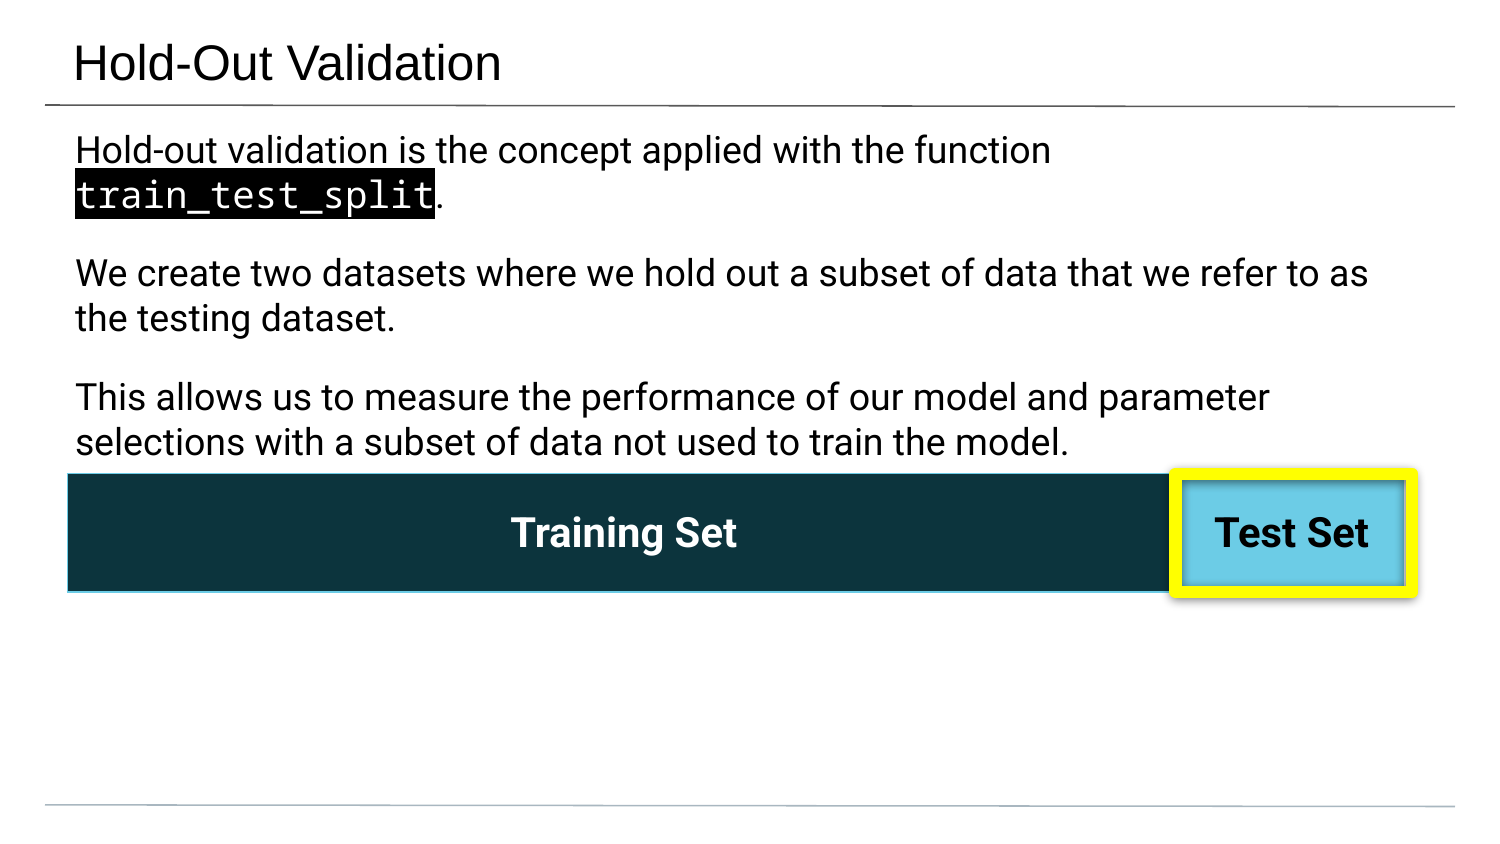

# Hold-Out Validation
Hold-out validation is the concept applied with the function train_test_split.
We create two datasets where we hold out a subset of data that we refer to as the testing dataset.
This allows us to measure the performance of our model and parameter selections with a subset of data not used to train the model.

| Training Set |  |  |  |  | Test Set |
| --- | --- | --- | --- | --- | --- |